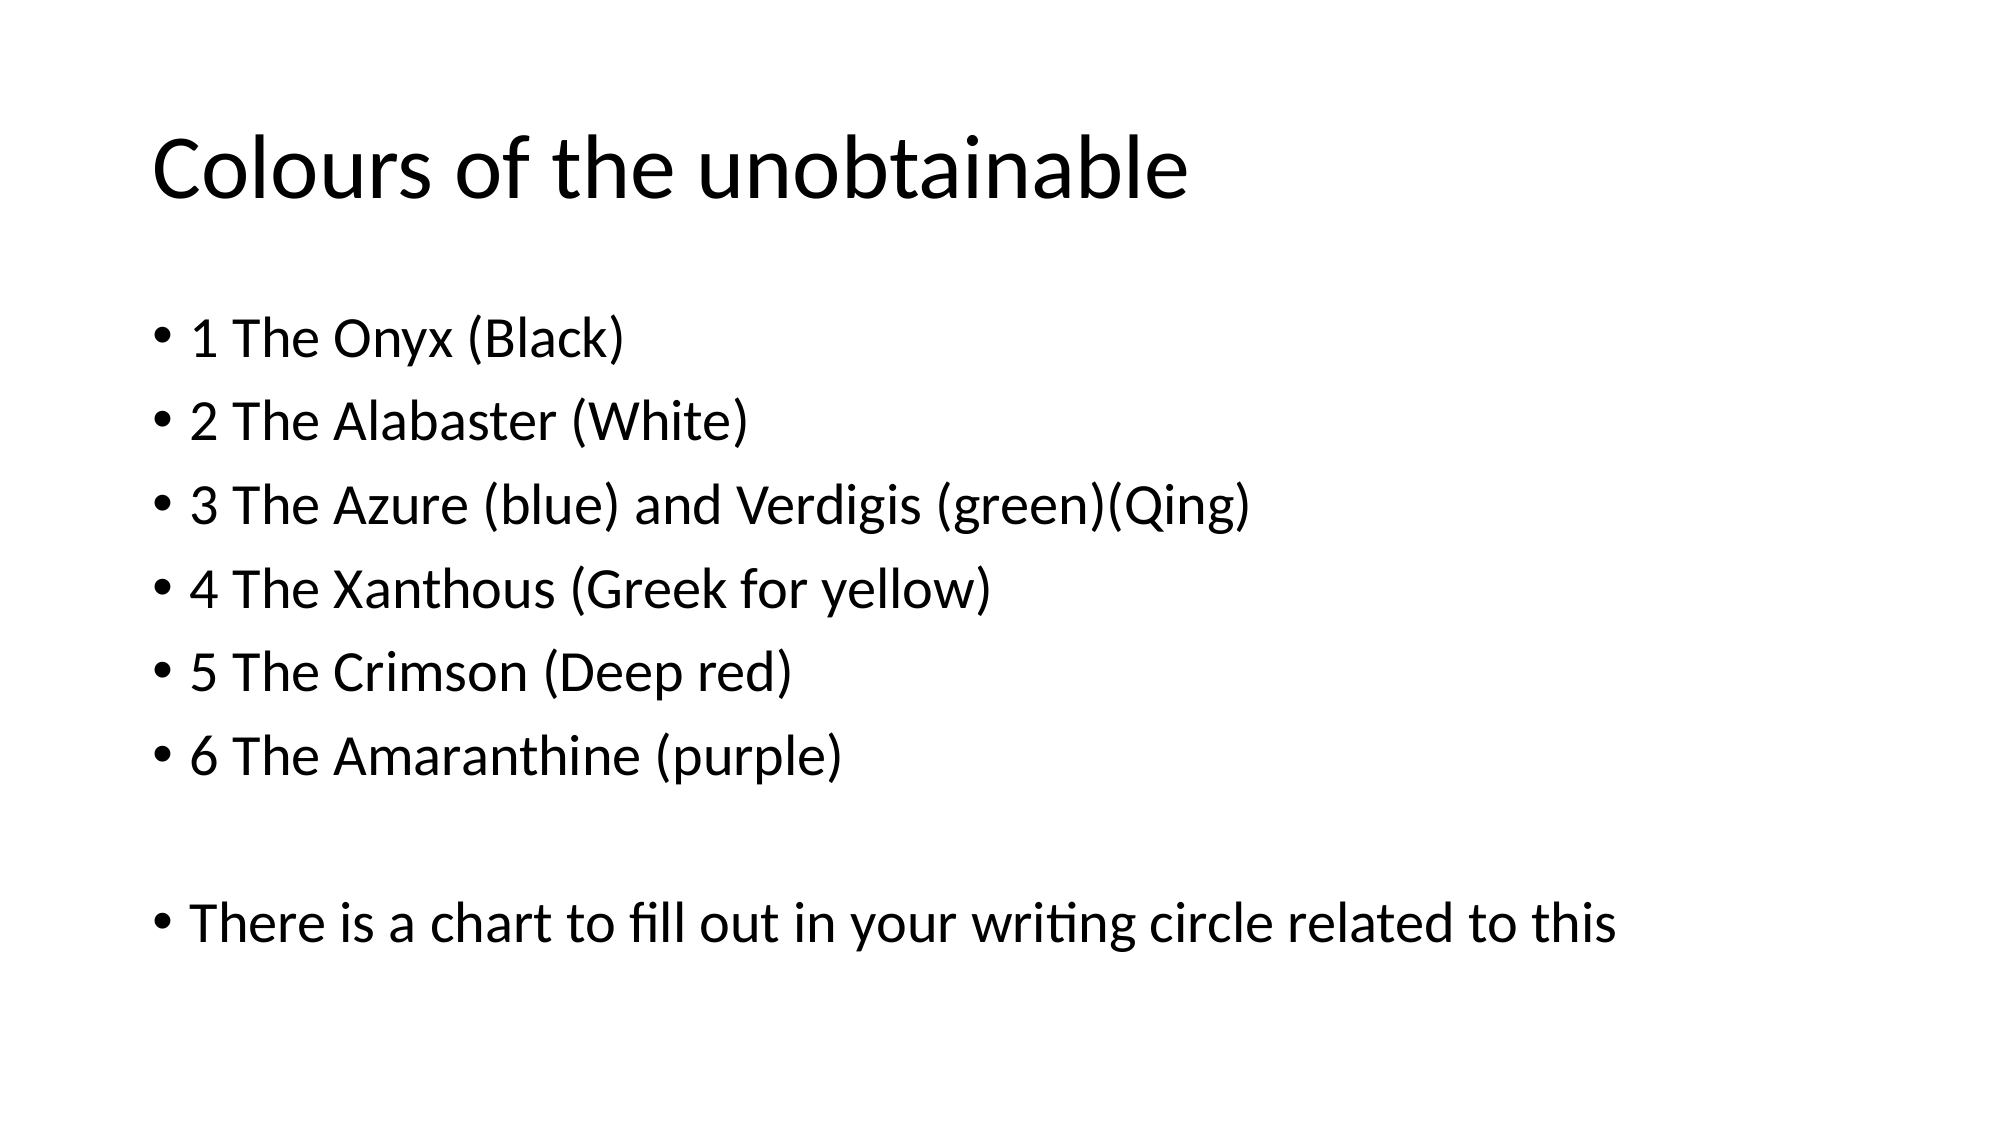

# Colours of the unobtainable
1 The Onyx (Black)
2 The Alabaster (White)
3 The Azure (blue) and Verdigis (green)(Qing)
4 The Xanthous (Greek for yellow)
5 The Crimson (Deep red)
6 The Amaranthine (purple)

There is a chart to fill out in your writing circle related to this